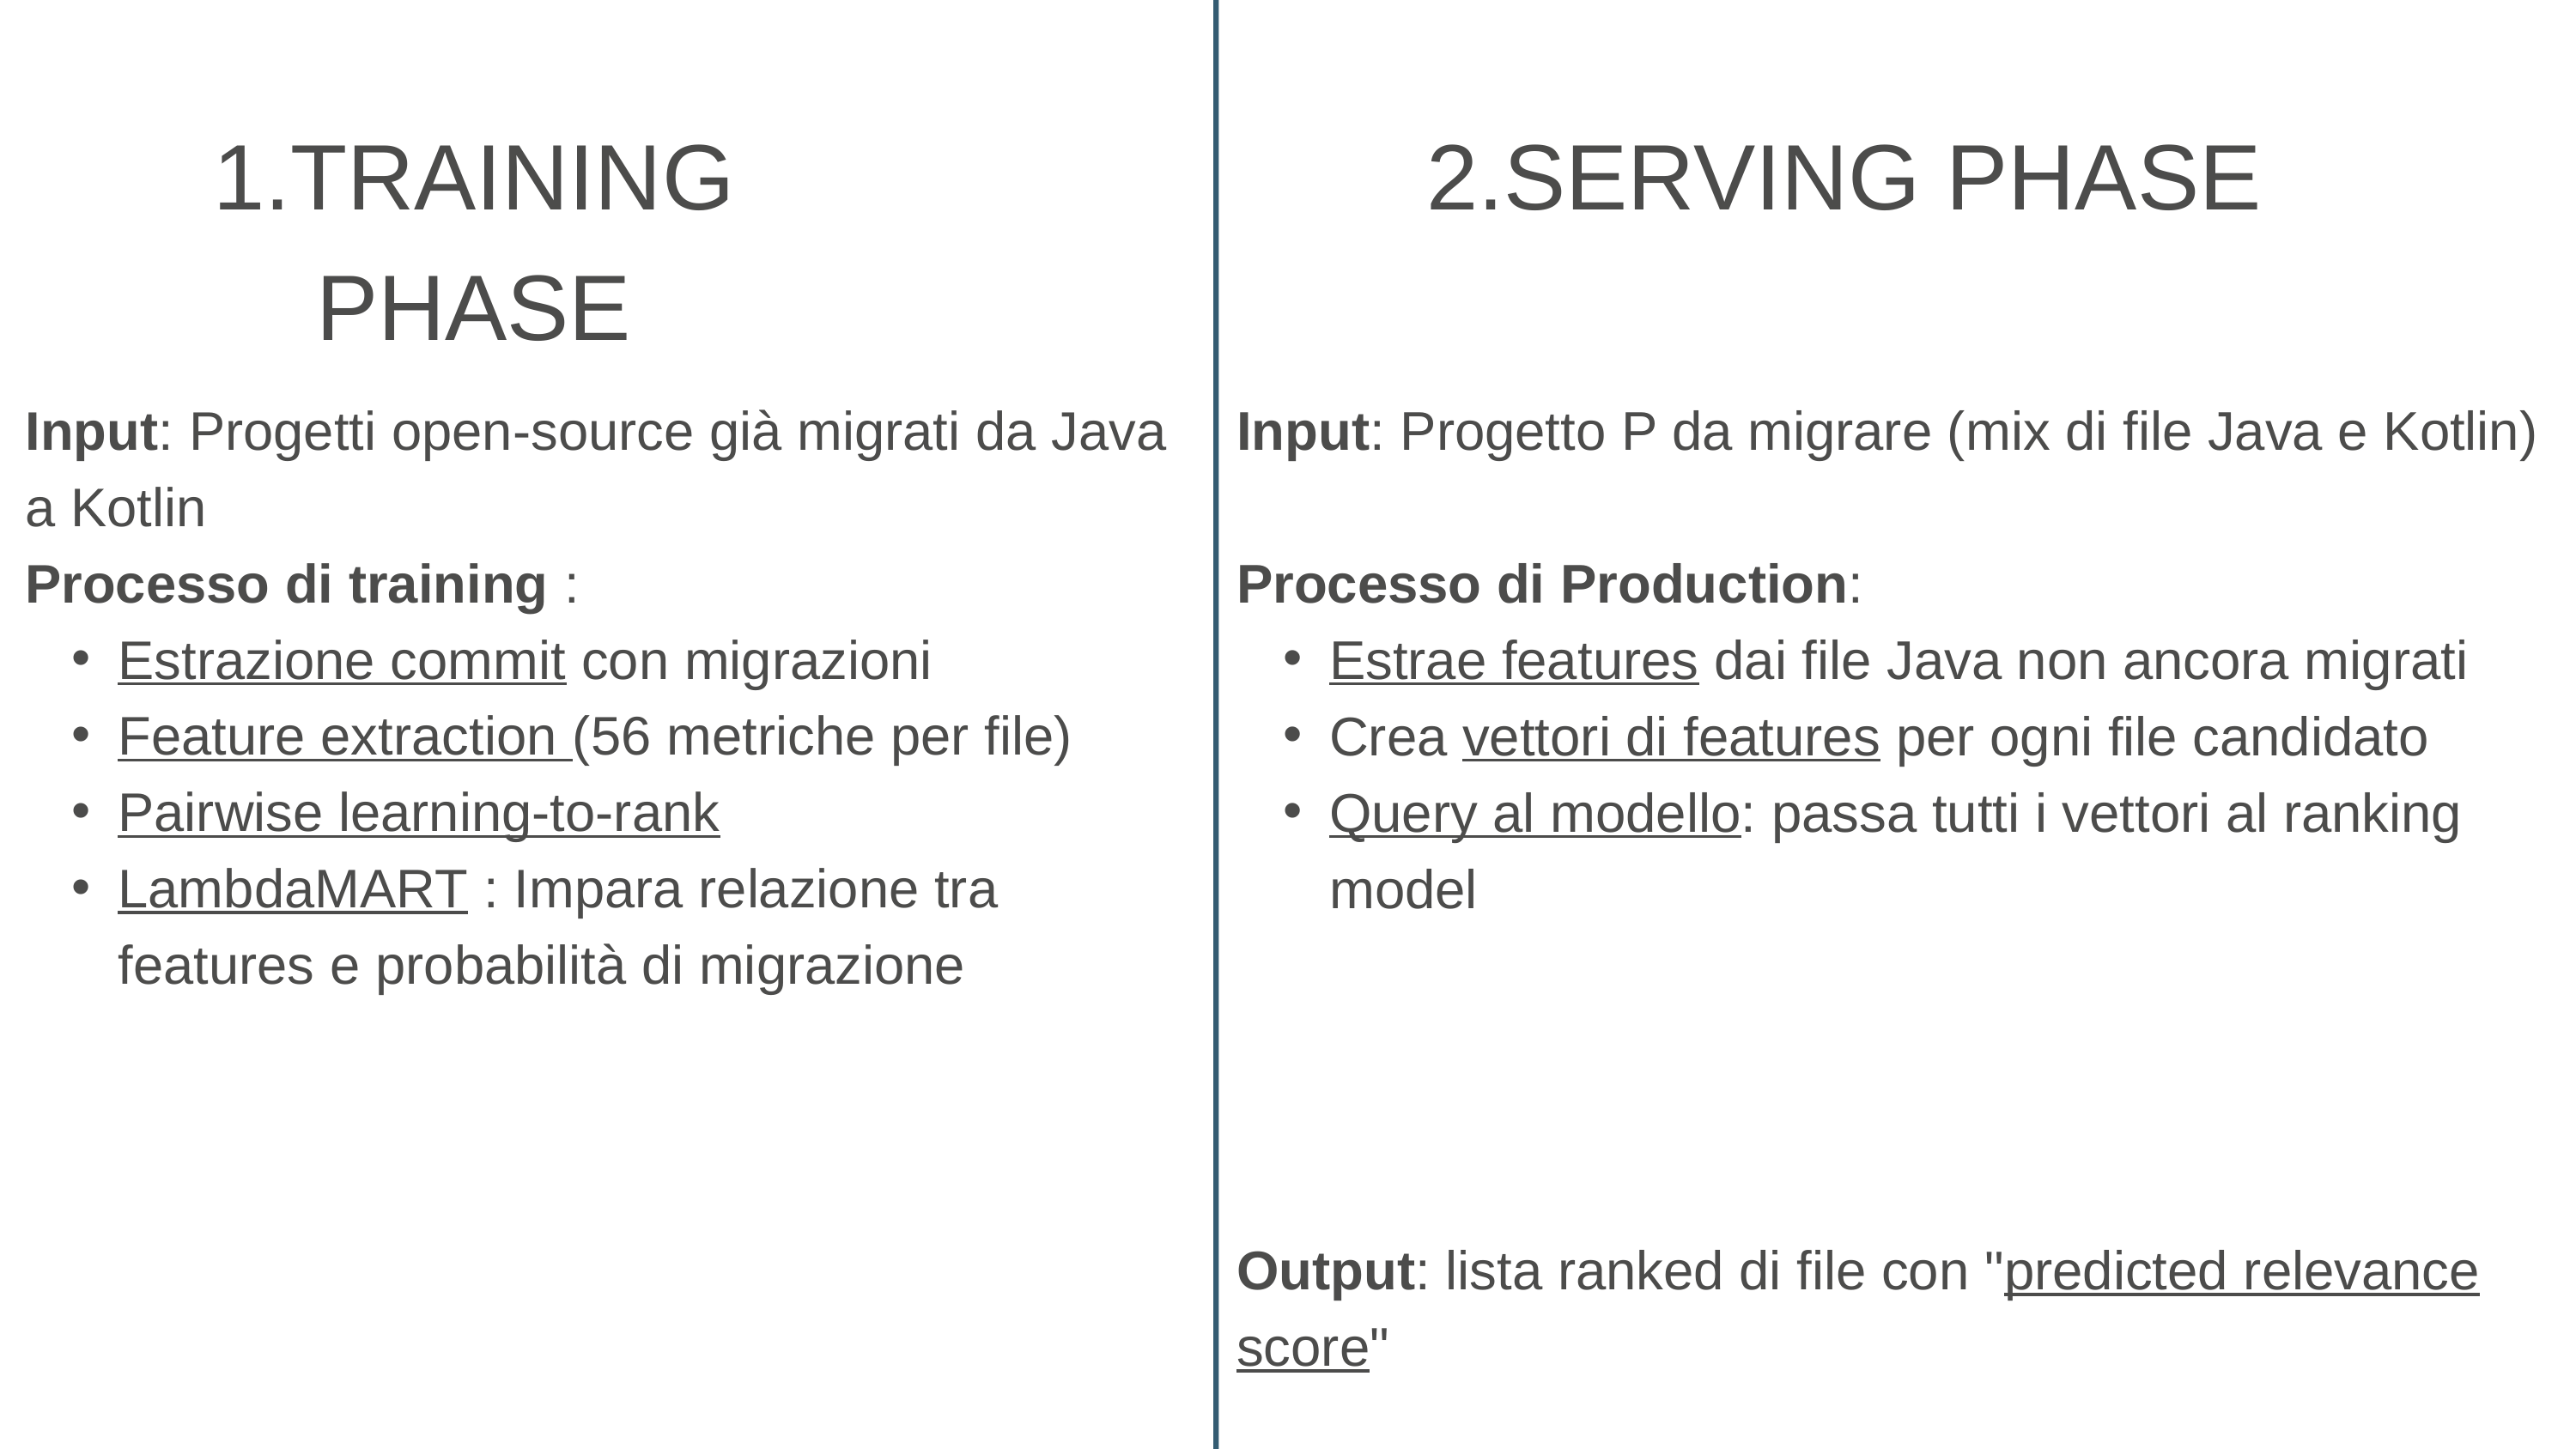

1.TRAINING PHASE
2.SERVING PHASE

Input: Progetti open-source già migrati da Java a Kotlin
Processo di training :
Estrazione commit con migrazioni
Feature extraction (56 metriche per file)
Pairwise learning-to-rank
LambdaMART : Impara relazione tra features e probabilità di migrazione

Input: Progetto P da migrare (mix di file Java e Kotlin)

Processo di Production:
Estrae features dai file Java non ancora migrati
Crea vettori di features per ogni file candidato
Query al modello: passa tutti i vettori al ranking model

Output: lista ranked di file con "predicted relevance score"